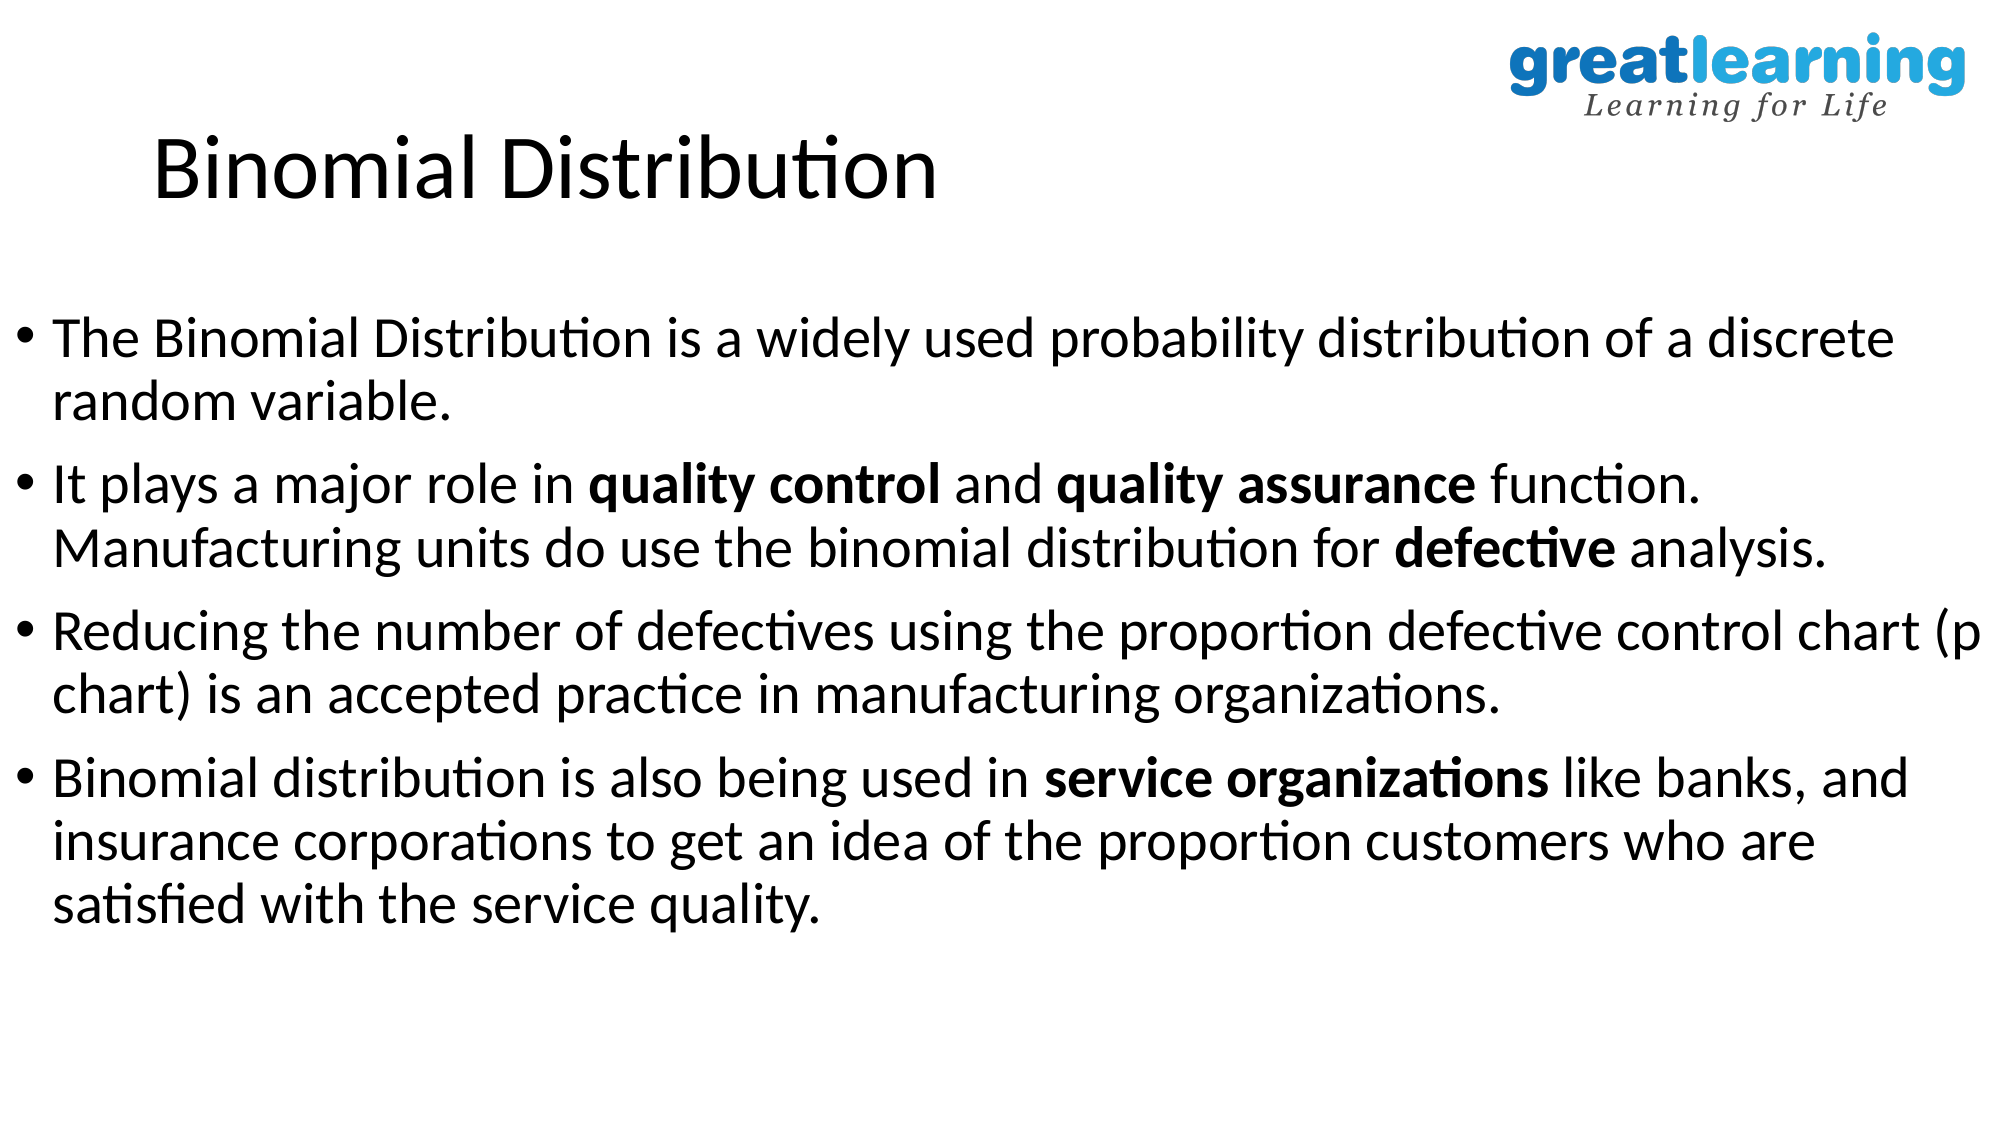

# Binomial Distribution
The Binomial Distribution is a widely used probability distribution of a discrete random variable.
It plays a major role in quality control and quality assurance function. Manufacturing units do use the binomial distribution for defective analysis.
Reducing the number of defectives using the proportion defective control chart (p chart) is an accepted practice in manufacturing organizations.
Binomial distribution is also being used in service organizations like banks, and insurance corporations to get an idea of the proportion customers who are satisfied with the service quality.